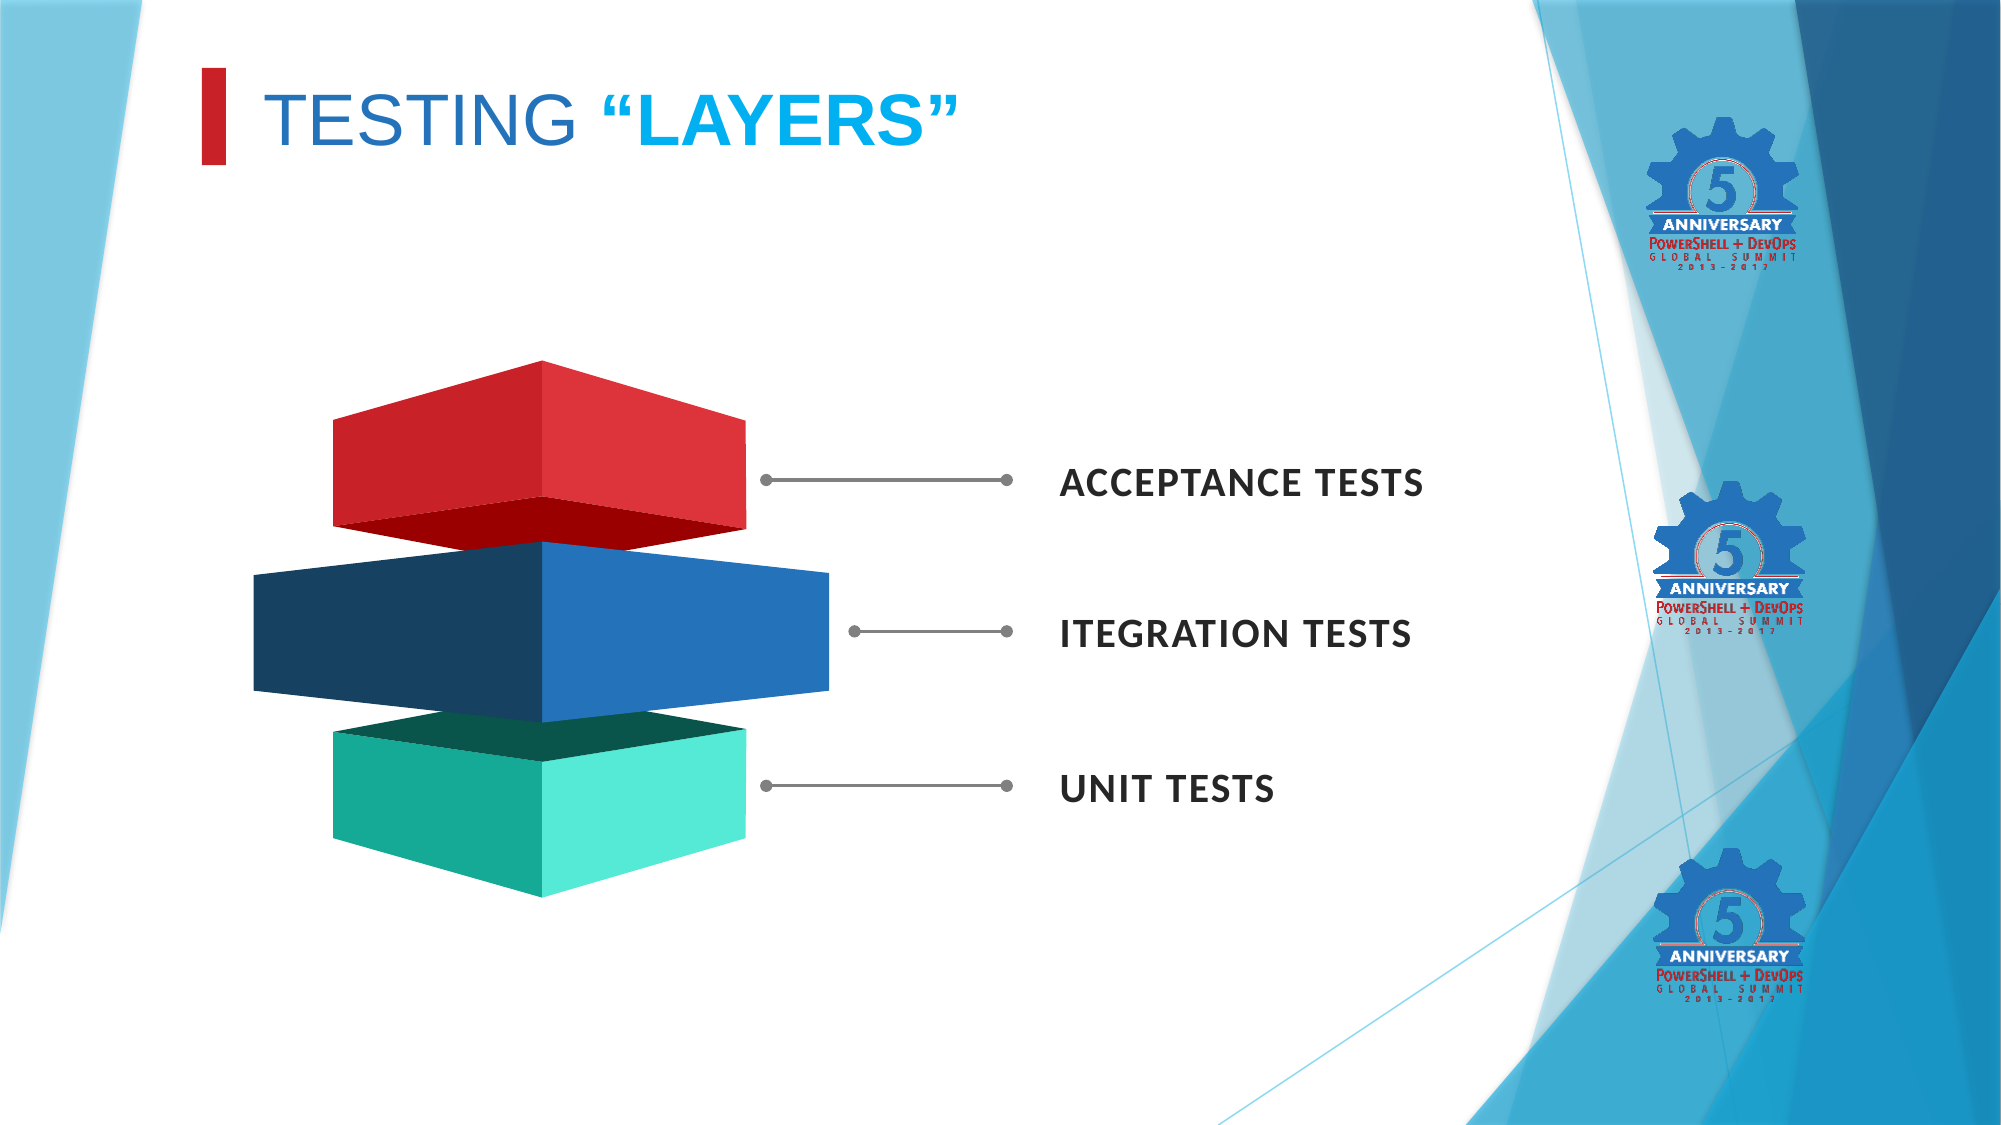

TESTING “LAYERS”

ACCEPTANCE TESTS

ITEGRATION TESTS
UNIT TESTS